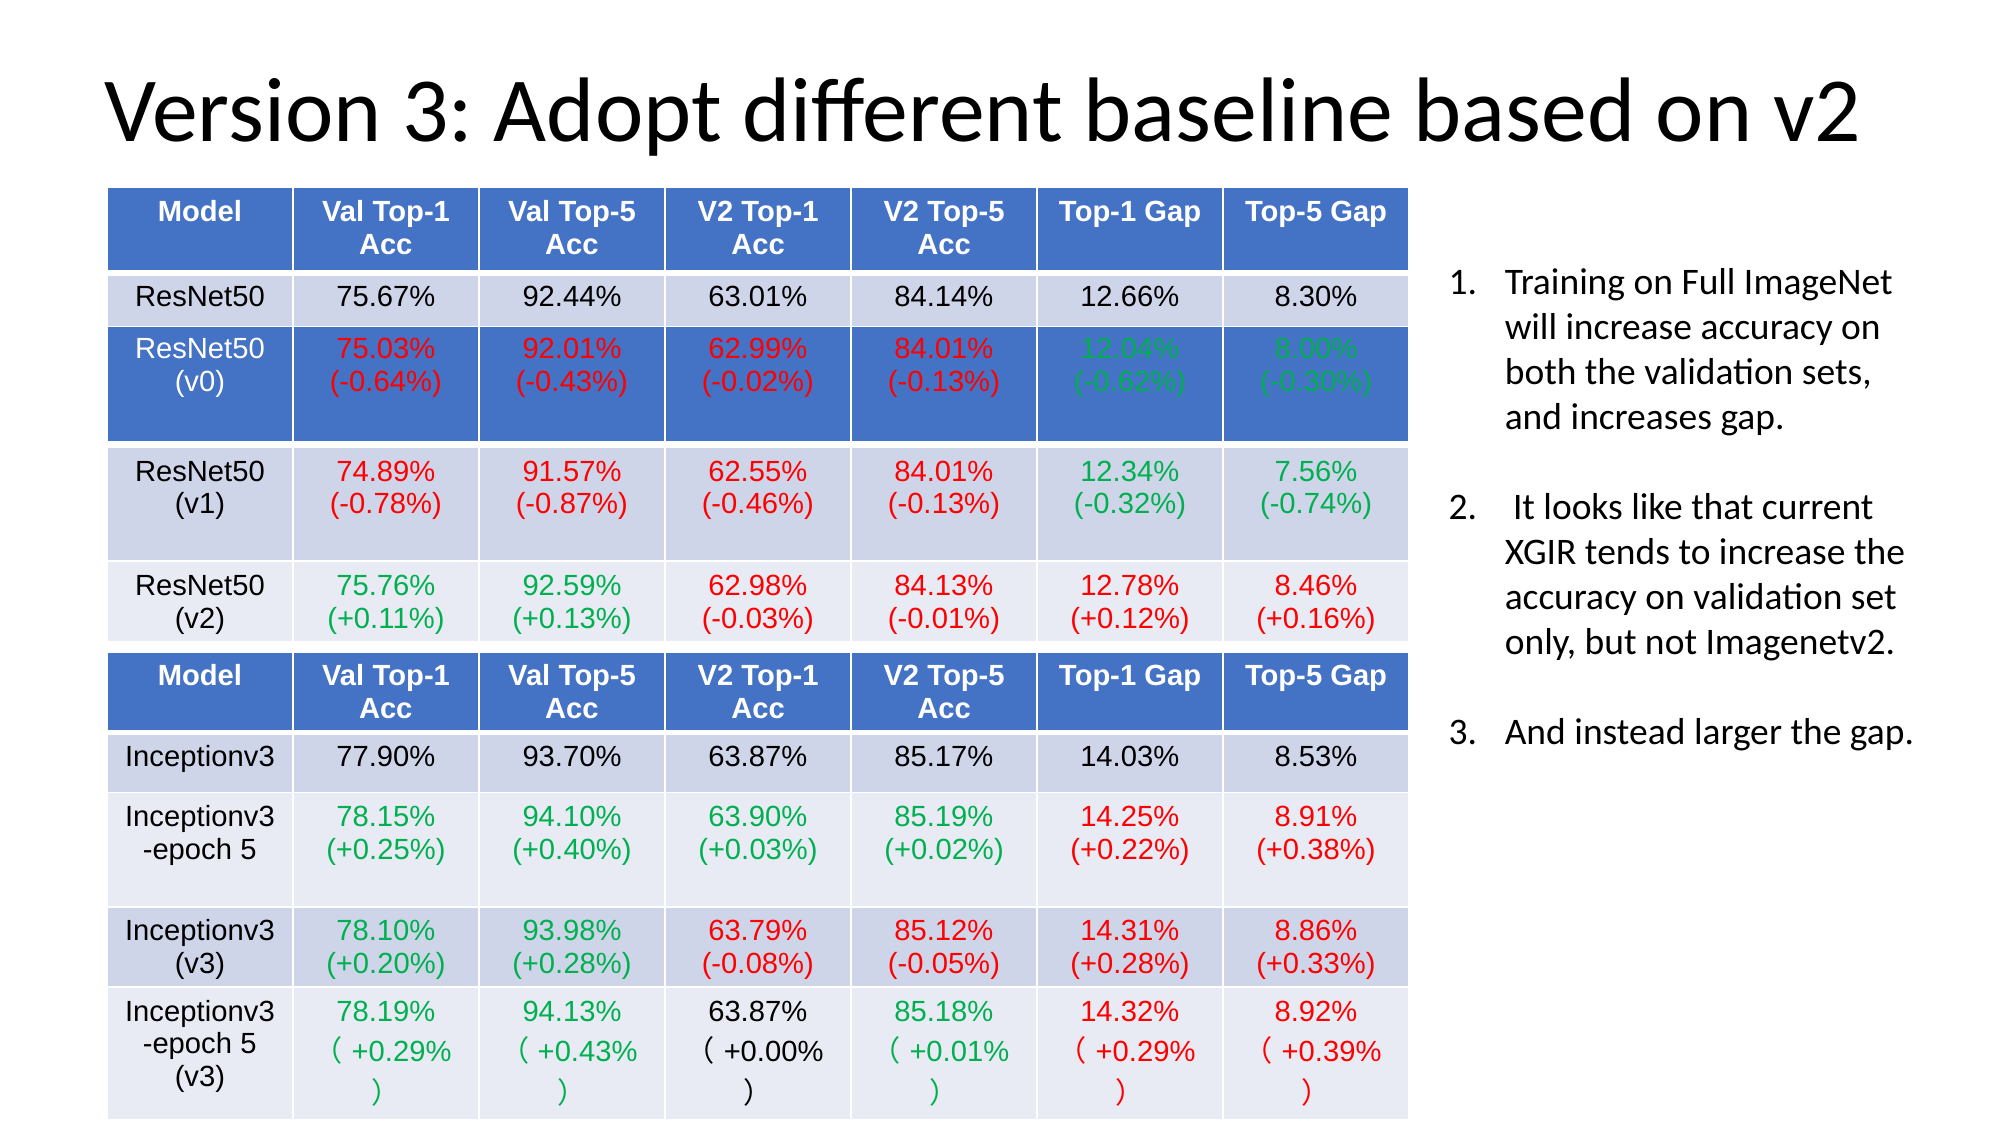

# Version 3: Adopt different baseline based on v2
| Model | Val Top-1 Acc | Val Top-5 Acc | V2 Top-1 Acc | V2 Top-5 Acc | Top-1 Gap | Top-5 Gap |
| --- | --- | --- | --- | --- | --- | --- |
| ResNet50 | 75.67% | 92.44% | 63.01% | 84.14% | 12.66% | 8.30% |
|  |  |  |  |  |  |  |
| ResNet50 (v1) | 74.89% (-0.78%) | 91.57% (-0.87%) | 62.55% (-0.46%) | 84.01% (-0.13%) | 12.34% (-0.32%) | 7.56% (-0.74%) |
| ResNet50 (v2) | 75.76% (+0.11%) | 92.59% (+0.13%) | 62.98% (-0.03%) | 84.13% (-0.01%) | 12.78% (+0.12%) | 8.46% (+0.16%) |
Training on Full ImageNet will increase accuracy on both the validation sets, and increases gap.

 It looks like that current XGIR tends to increase the accuracy on validation set only, but not Imagenetv2.

And instead larger the gap.
| ResNet50 (v0) | 75.03% (-0.64%) | 92.01% (-0.43%) | 62.99% (-0.02%) | 84.01% (-0.13%) | 12.04% (-0.62%) | 8.00% (-0.30%) |
| --- | --- | --- | --- | --- | --- | --- |
| Model | Val Top-1 Acc | Val Top-5 Acc | V2 Top-1 Acc | V2 Top-5 Acc | Top-1 Gap | Top-5 Gap |
| --- | --- | --- | --- | --- | --- | --- |
| Inceptionv3 | 77.90% | 93.70% | 63.87% | 85.17% | 14.03% | 8.53% |
| Inceptionv3-epoch 5 | 78.15% (+0.25%) | 94.10% (+0.40%) | 63.90% (+0.03%) | 85.19% (+0.02%) | 14.25% (+0.22%) | 8.91% (+0.38%) |
| Inceptionv3 (v3) | 78.10% (+0.20%) | 93.98% (+0.28%) | 63.79% (-0.08%) | 85.12% (-0.05%) | 14.31% (+0.28%) | 8.86% (+0.33%) |
| Inceptionv3-epoch 5 (v3) | 78.19% （+0.29%） | 94.13% （+0.43%） | 63.87% （+0.00%） | 85.18% （+0.01%） | 14.32% （+0.29%） | 8.92% （+0.39%） |